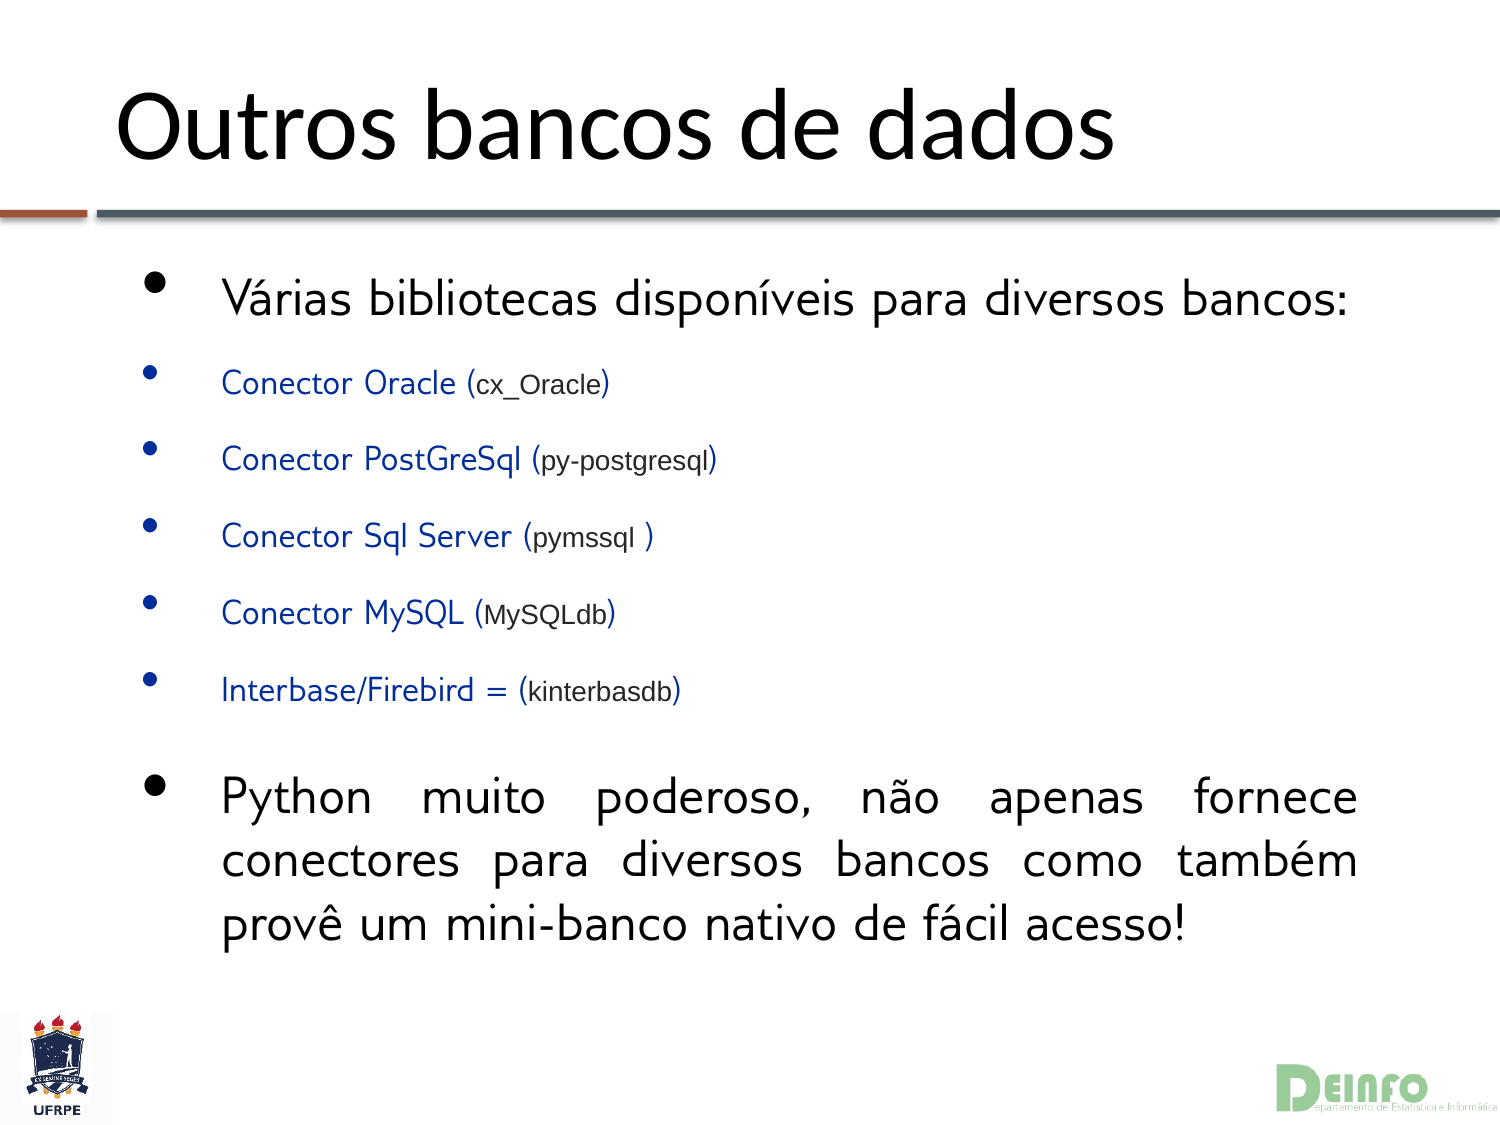

# Outros bancos de dados
Várias bibliotecas disponíveis para diversos bancos:
Conector Oracle (cx_Oracle)
Conector PostGreSql (py-postgresql)
Conector Sql Server (pymssql )
Conector MySQL (MySQLdb)
Interbase/Firebird = (kinterbasdb)
Python muito poderoso, não apenas fornece conectores para diversos bancos como também provê um mini-banco nativo de fácil acesso!